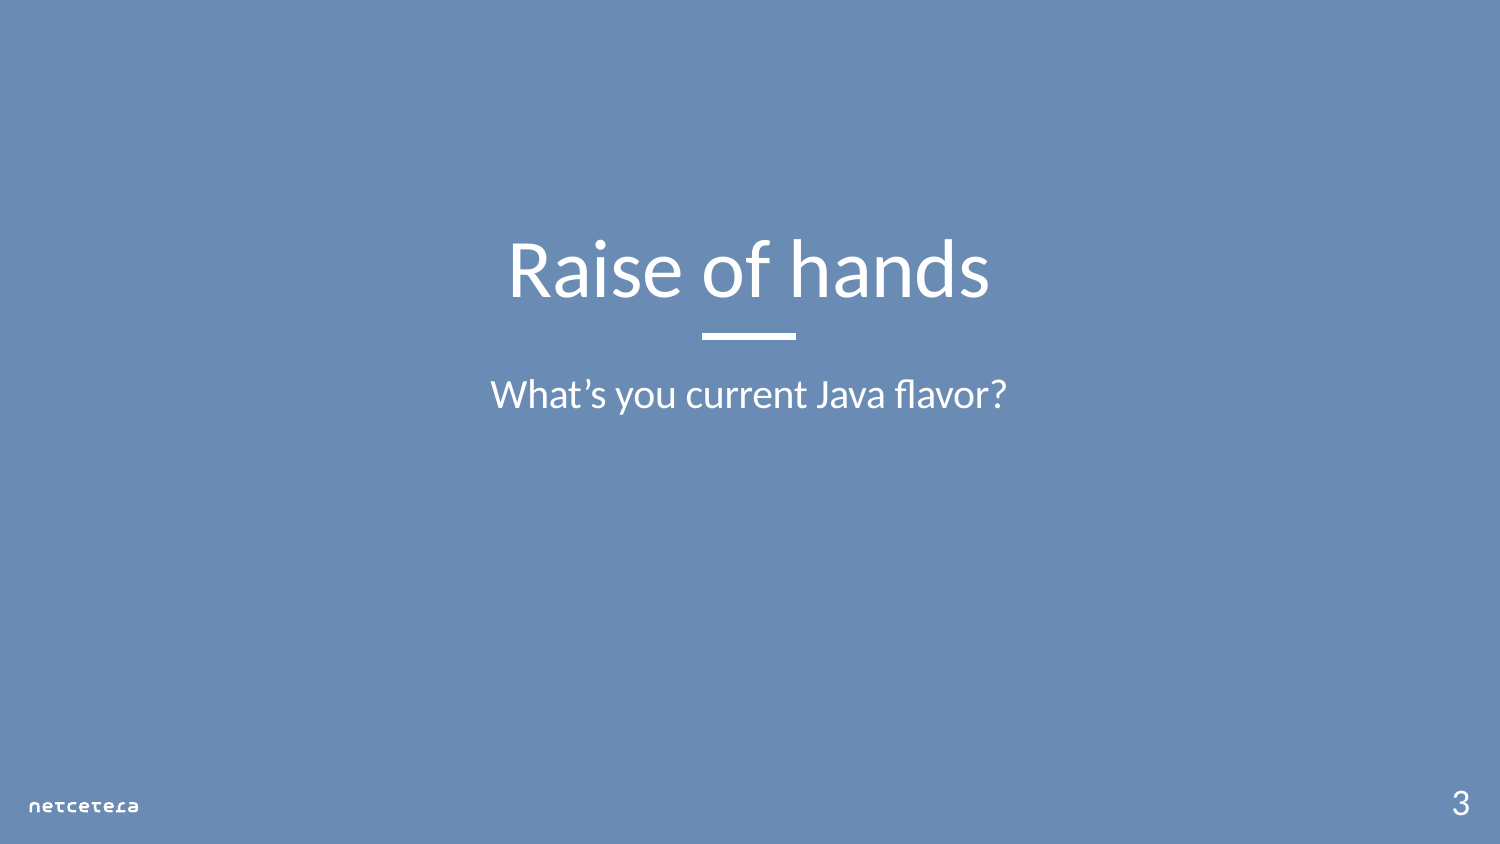

# Raise of hands
What’s you current Java flavor?

3